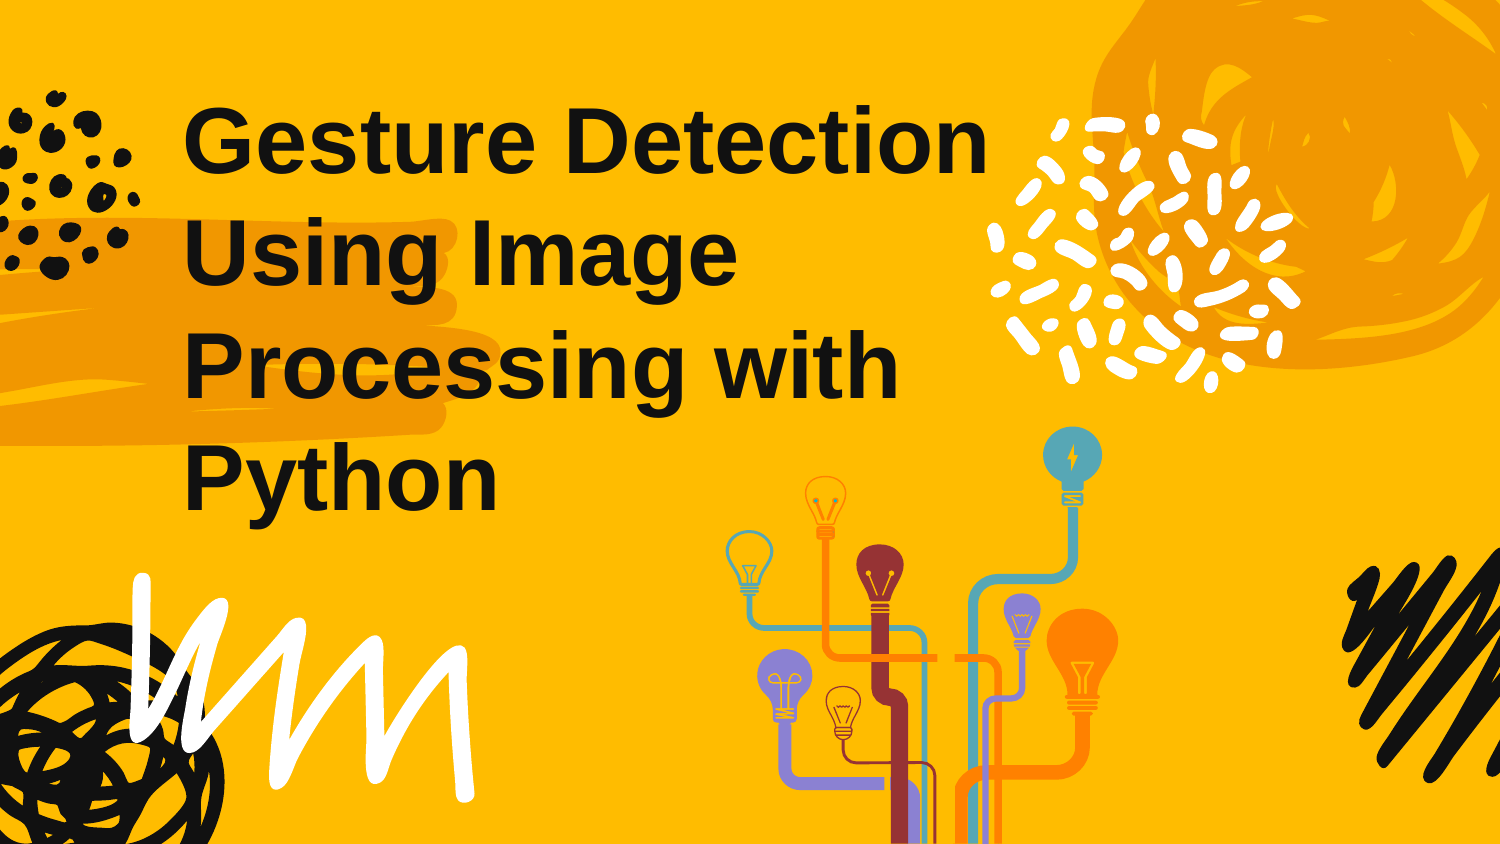

# Gesture Detection Using Image Processing with Python